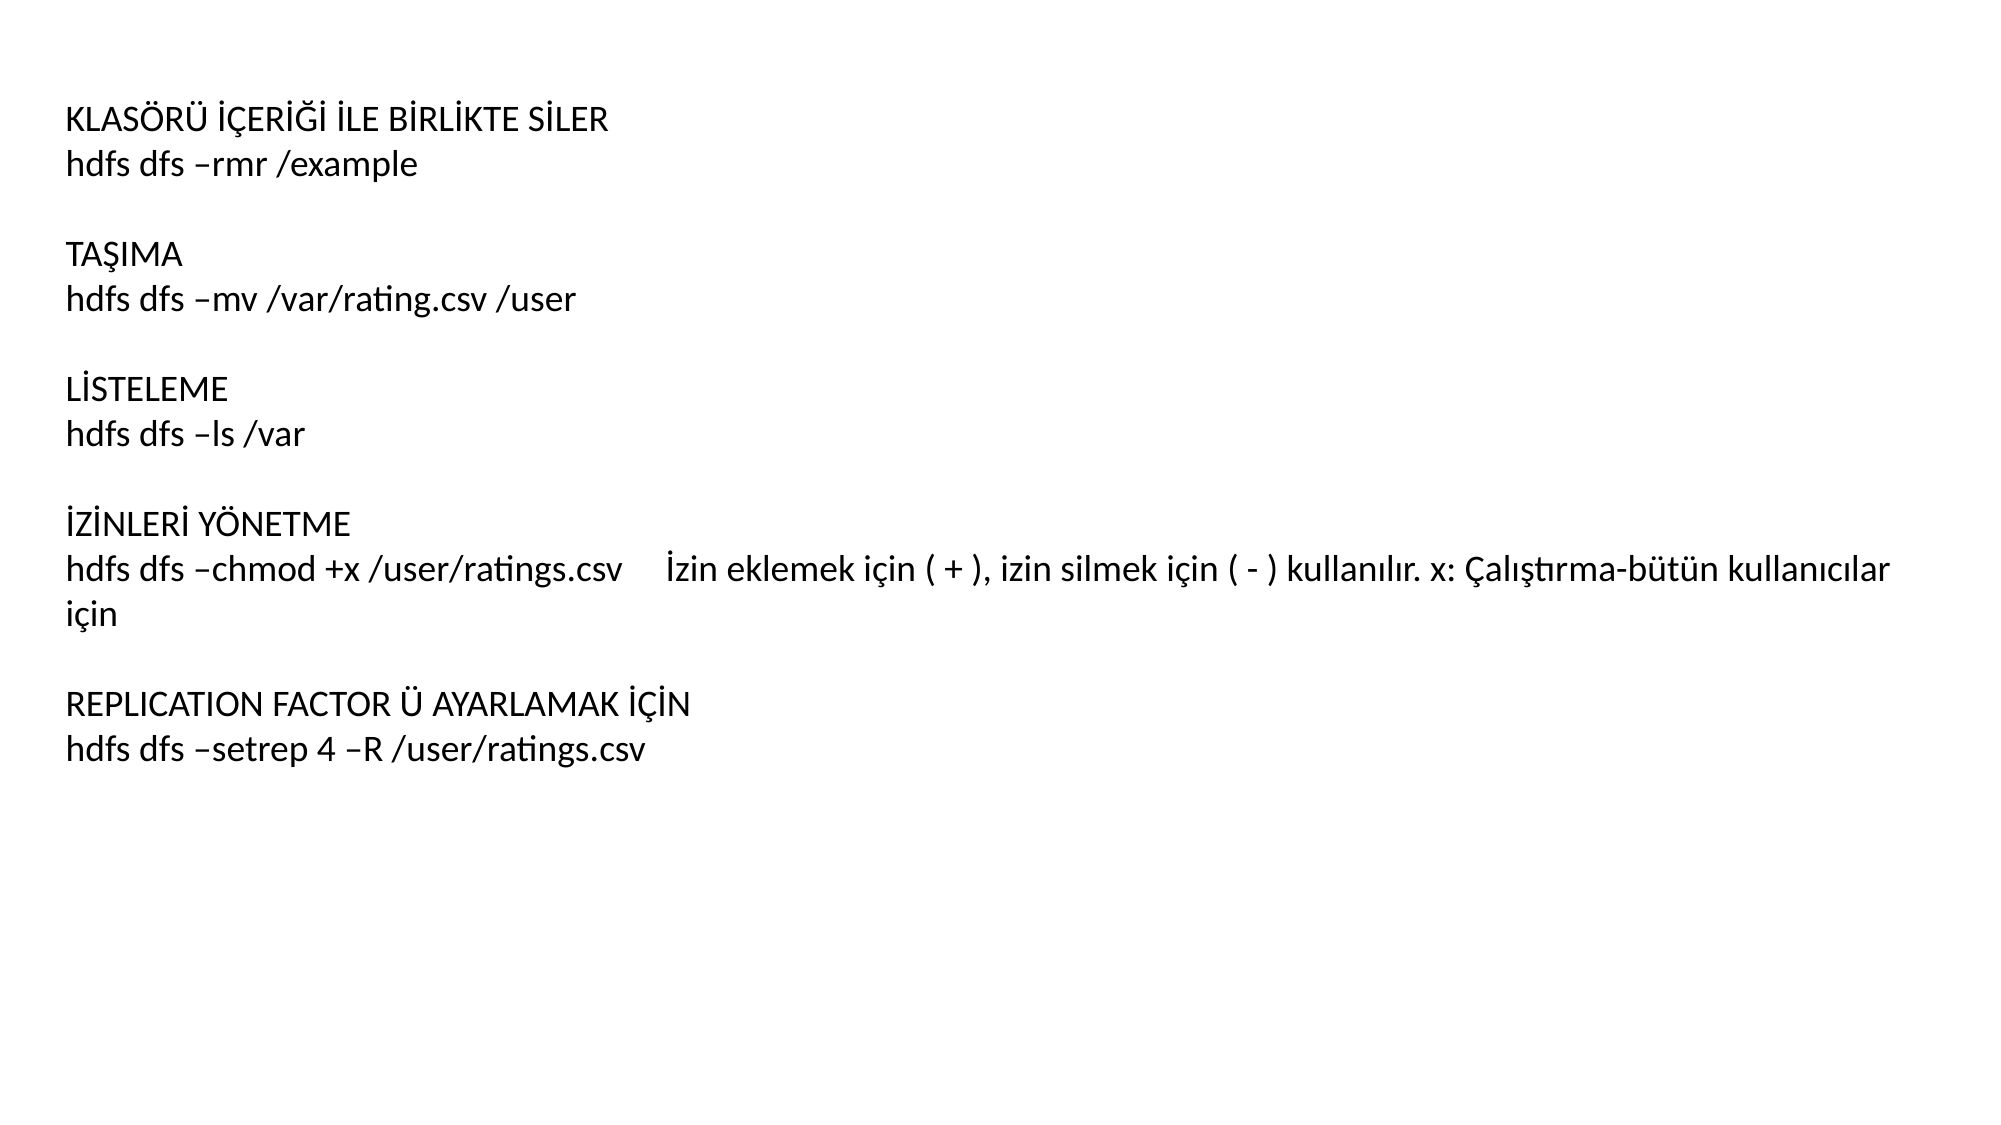

KLASÖRÜ İÇERİĞİ İLE BİRLİKTE SİLER
hdfs dfs –rmr /example

TAŞIMA
hdfs dfs –mv /var/rating.csv /user

LİSTELEME
hdfs dfs –ls /var

İZİNLERİ YÖNETME
hdfs dfs –chmod +x /user/ratings.csv	İzin eklemek için ( + ), izin silmek için ( - ) kullanılır. x: Çalıştırma-bütün kullanıcılar için

REPLICATION FACTOR Ü AYARLAMAK İÇİN
hdfs dfs –setrep 4 –R /user/ratings.csv